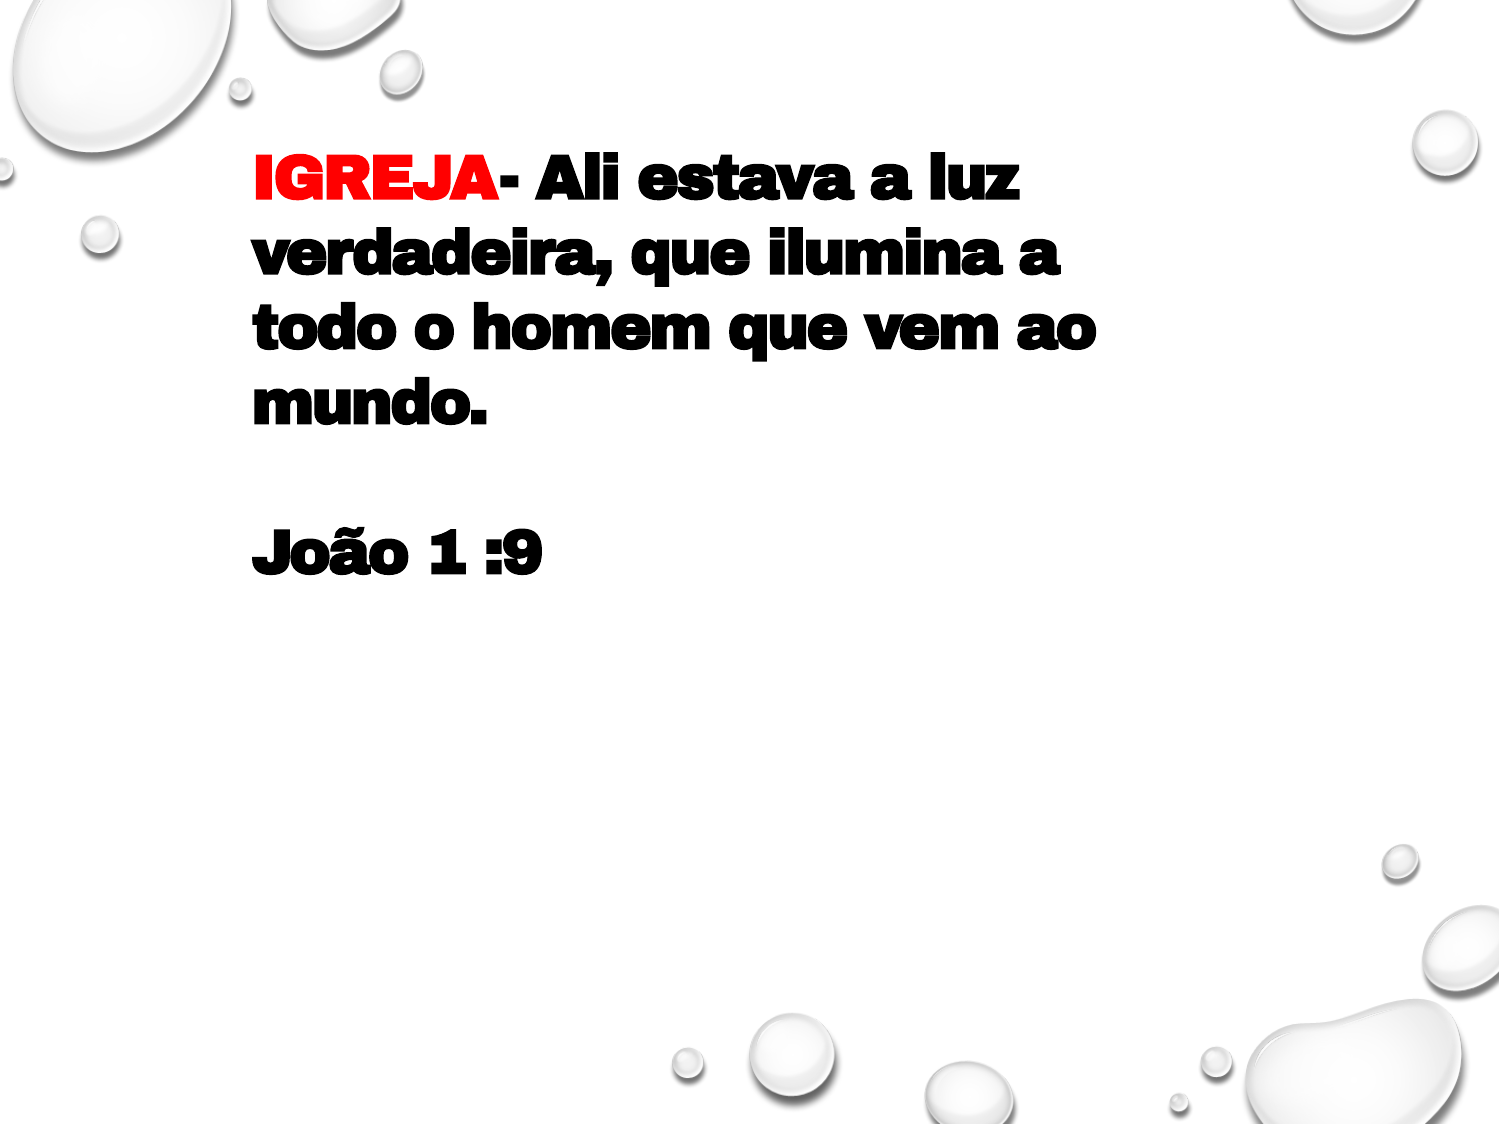

IGREJA- Ali estava a luz verdadeira, que ilumina a todo o homem que vem ao mundo.

João 1 :9